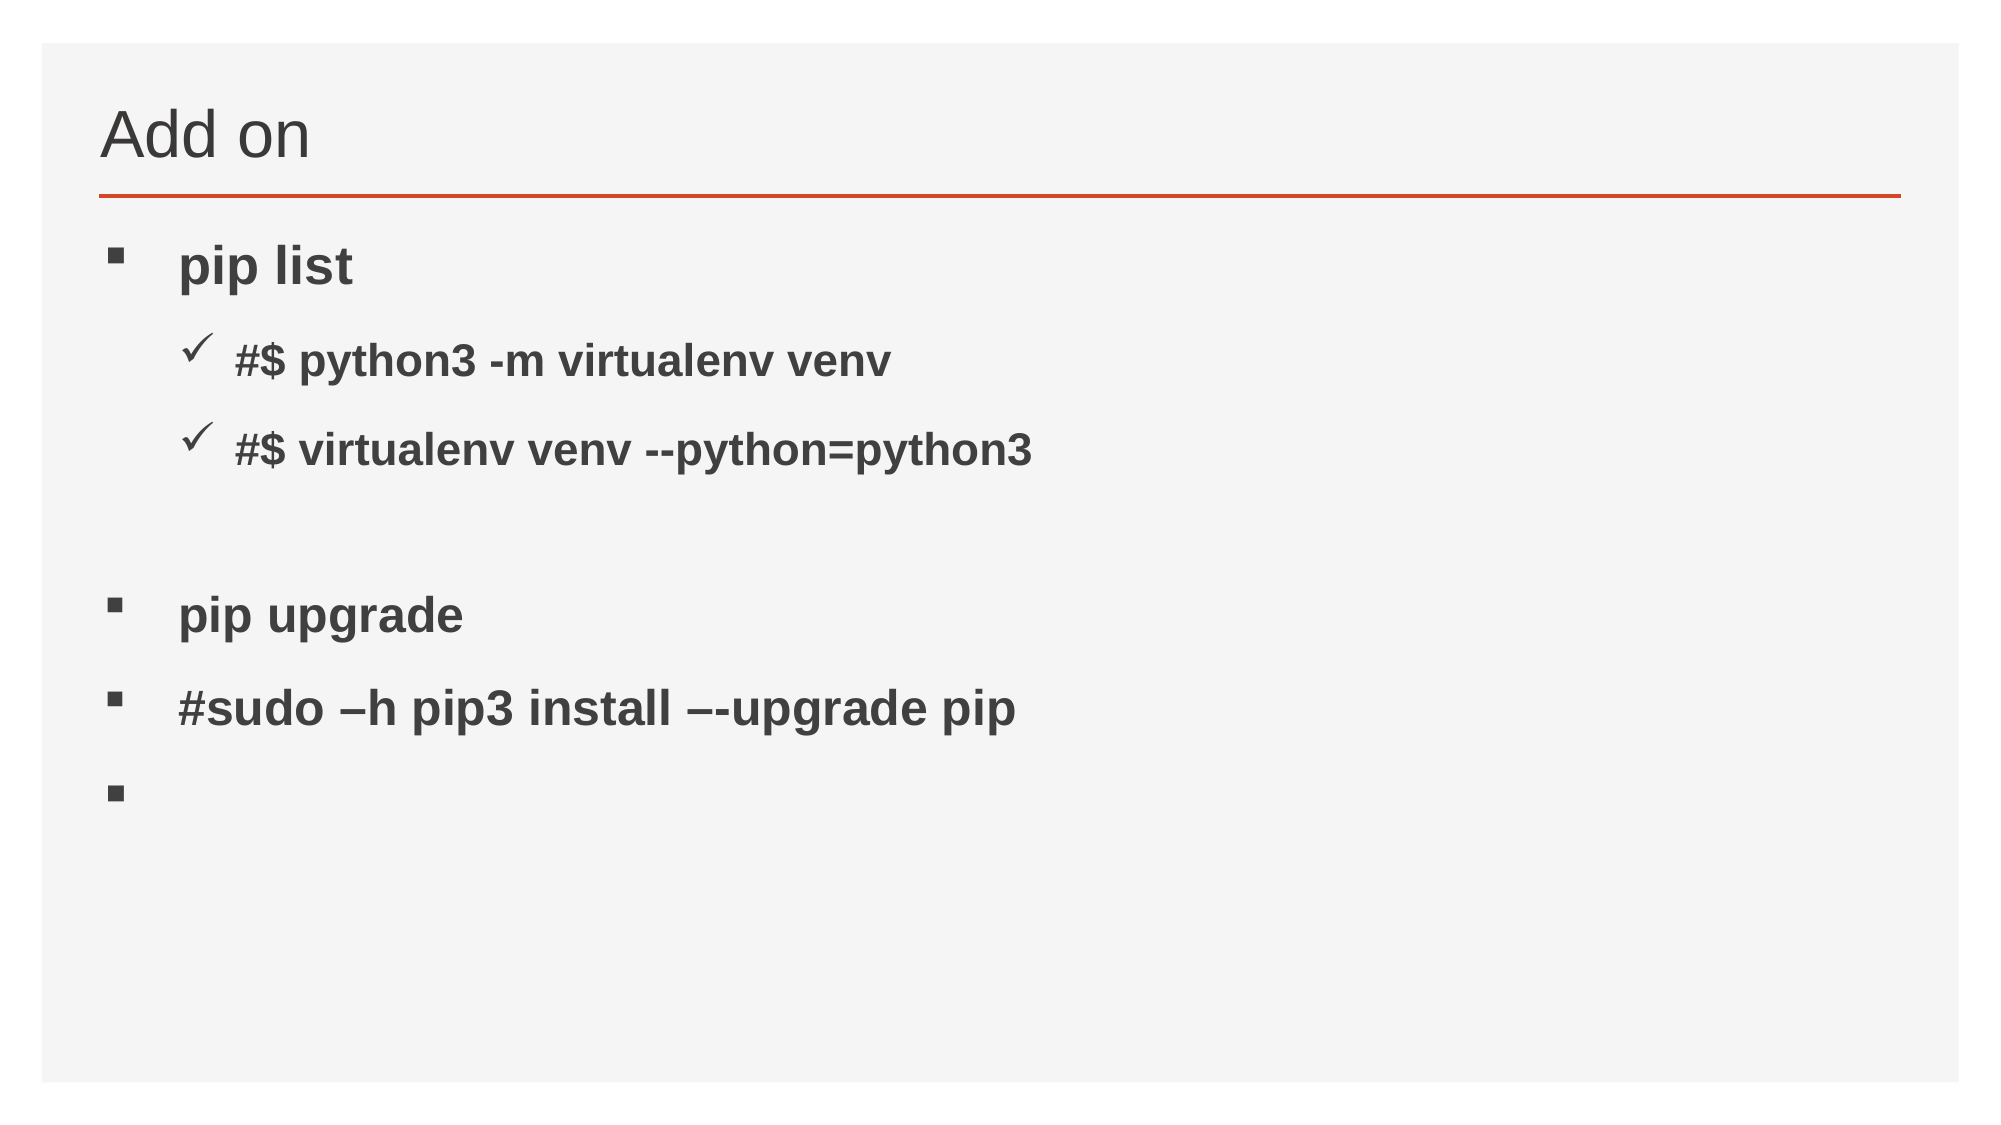

# Add on
pip list
#$ python3 -m virtualenv venv
#$ virtualenv venv --python=python3

pip upgrade
#sudo –h pip3 install –-upgrade pip